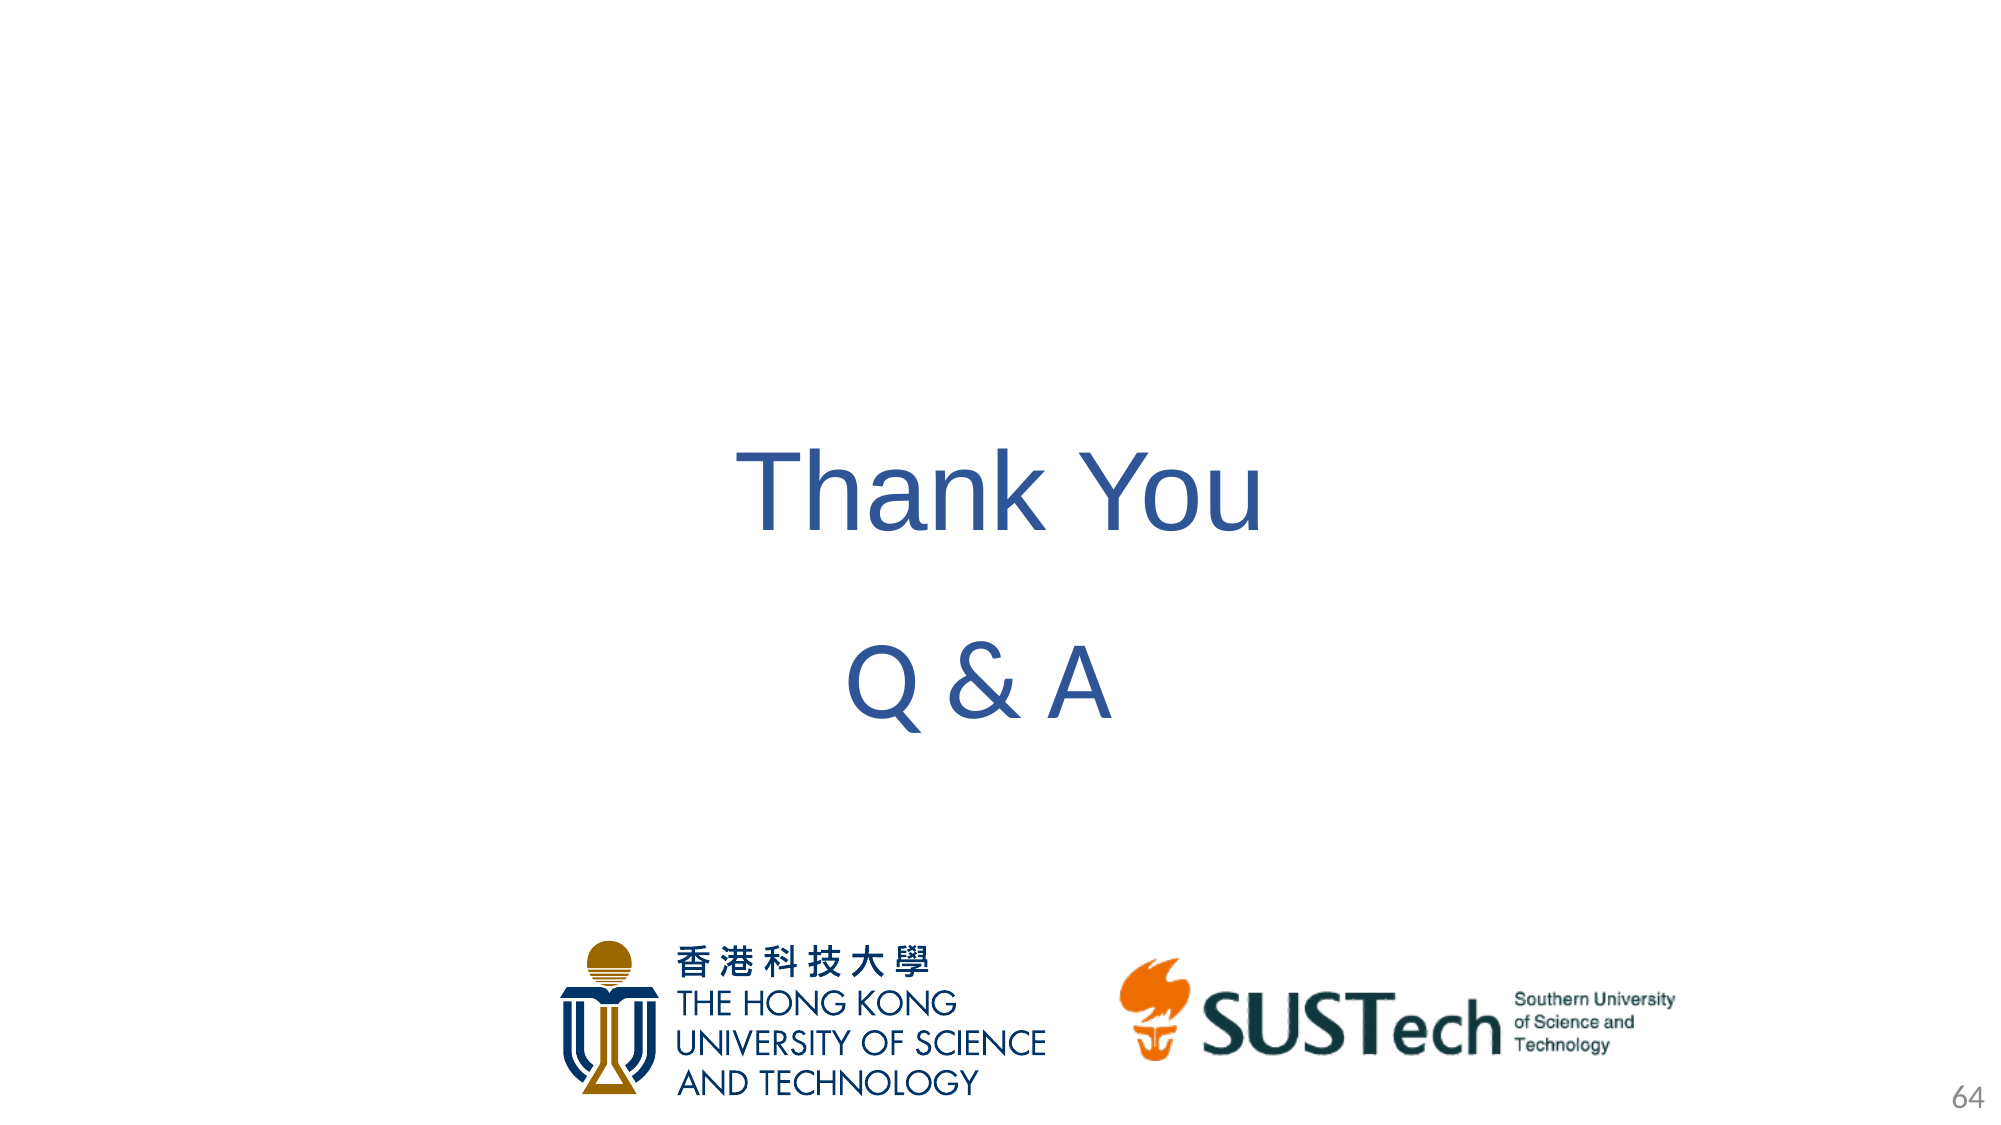

# Thank You
Q & A
64